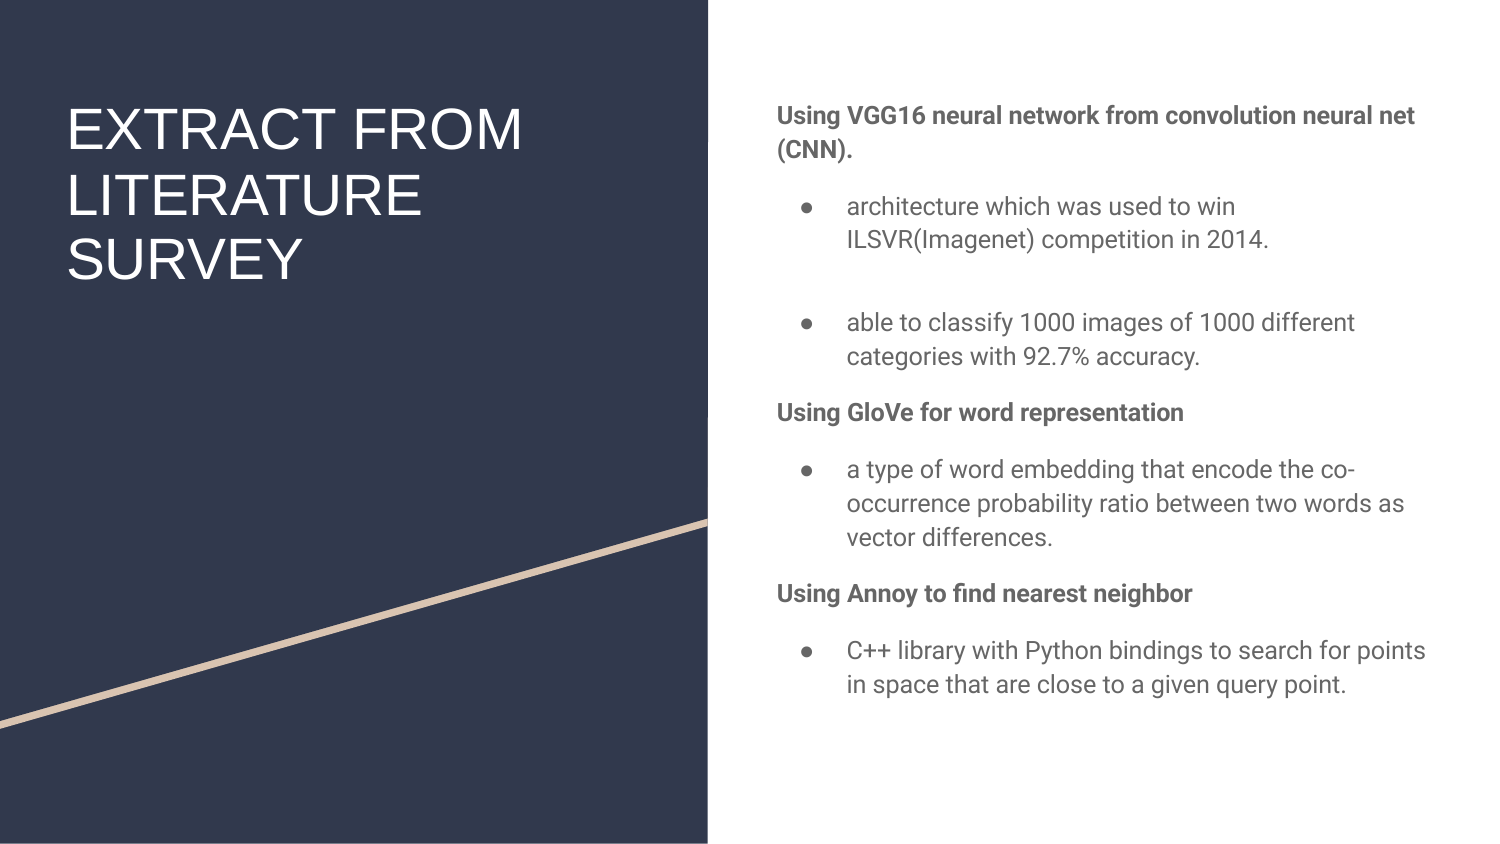

# EXTRACT FROM LITERATURE SURVEY
Using VGG16 neural network from convolution neural net (CNN).
architecture which was used to win ILSVR(Imagenet) competition in 2014.

able to classify 1000 images of 1000 different categories with 92.7% accuracy.
Using GloVe for word representation
a type of word embedding that encode the co-occurrence probability ratio between two words as vector differences.
Using Annoy to find nearest neighbor
C++ library with Python bindings to search for points in space that are close to a given query point.